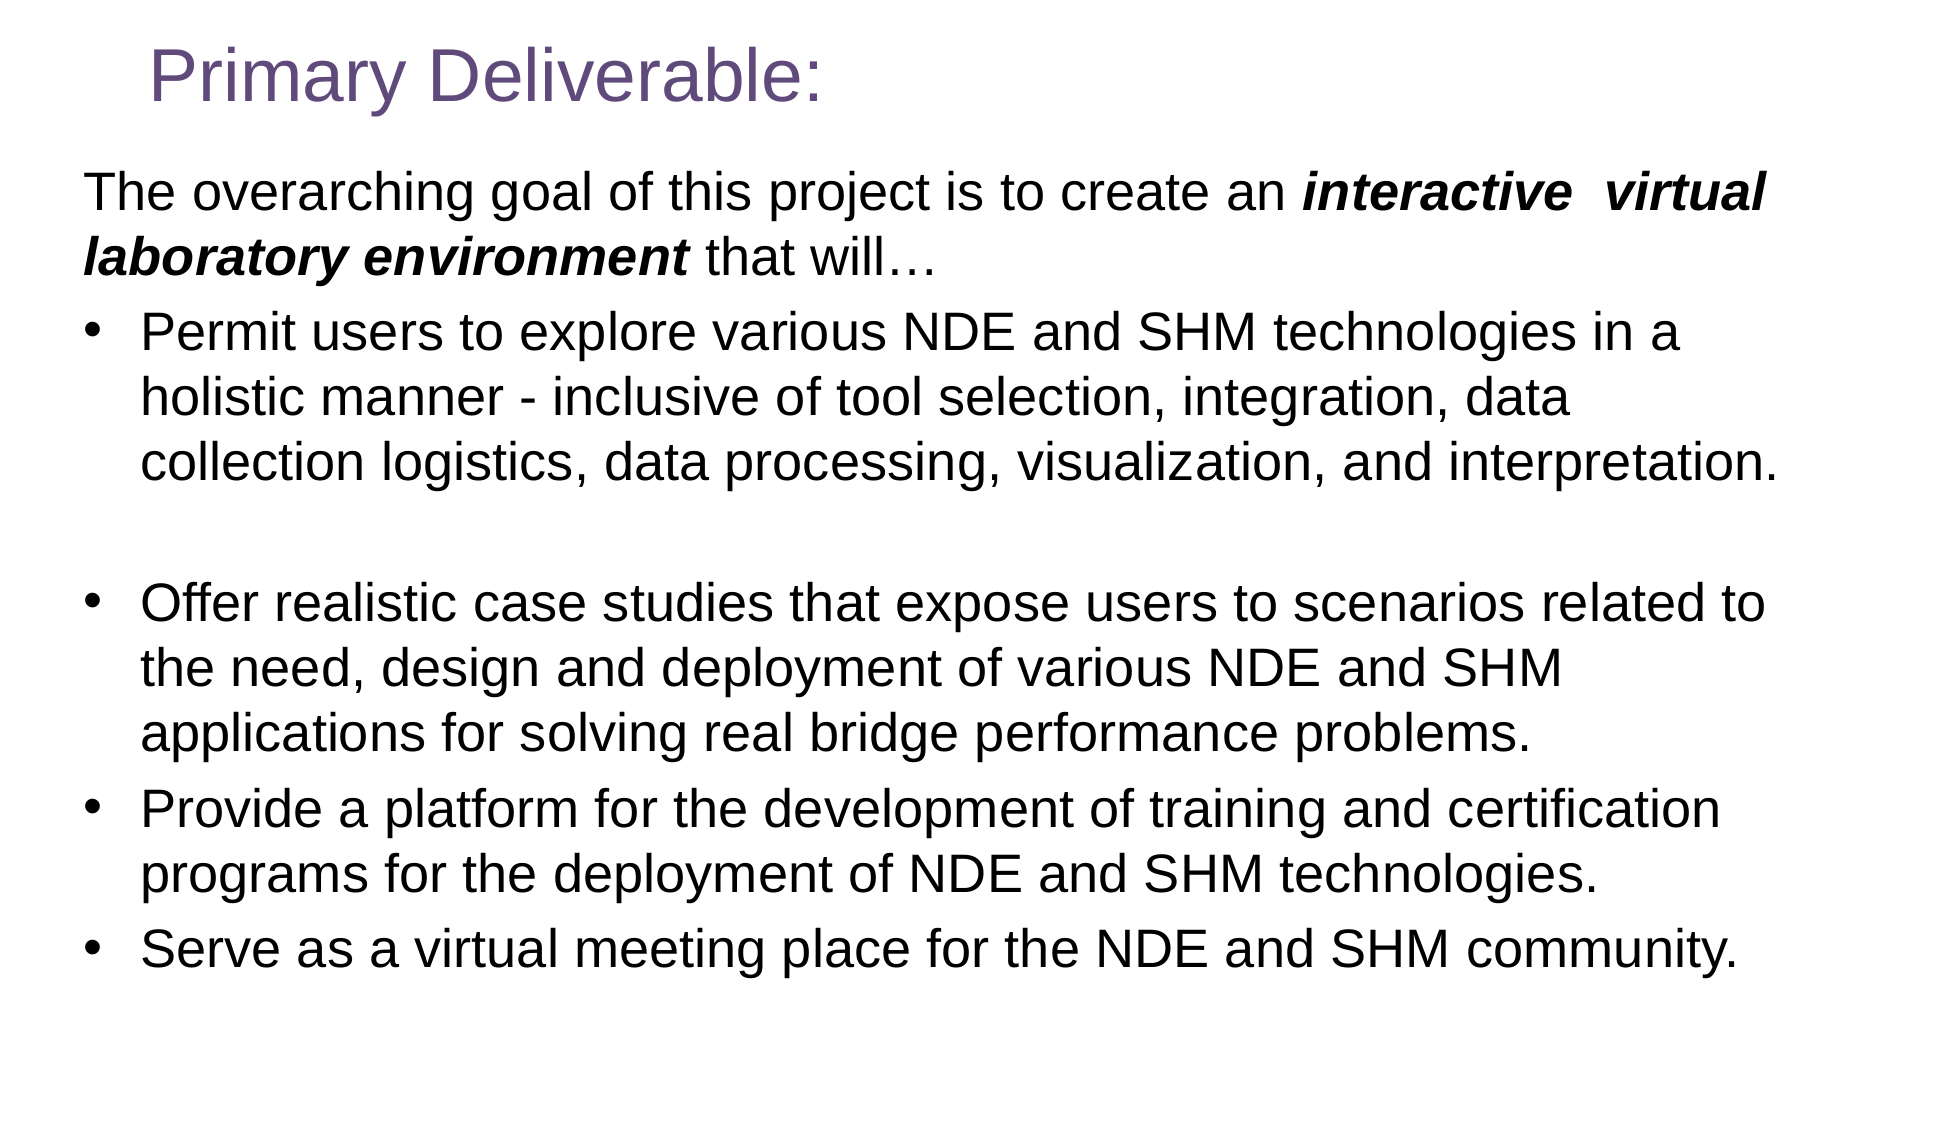

Primary Deliverable:
The overarching goal of this project is to create an interactive  virtual laboratory environment that will…
Permit users to explore various NDE and SHM technologies in a holistic manner - inclusive of tool selection, integration, data collection logistics, data processing, visualization, and interpretation.
Offer realistic case studies that expose users to scenarios related to the need, design and deployment of various NDE and SHM applications for solving real bridge performance problems.
Provide a platform for the development of training and certification programs for the deployment of NDE and SHM technologies.
Serve as a virtual meeting place for the NDE and SHM community.